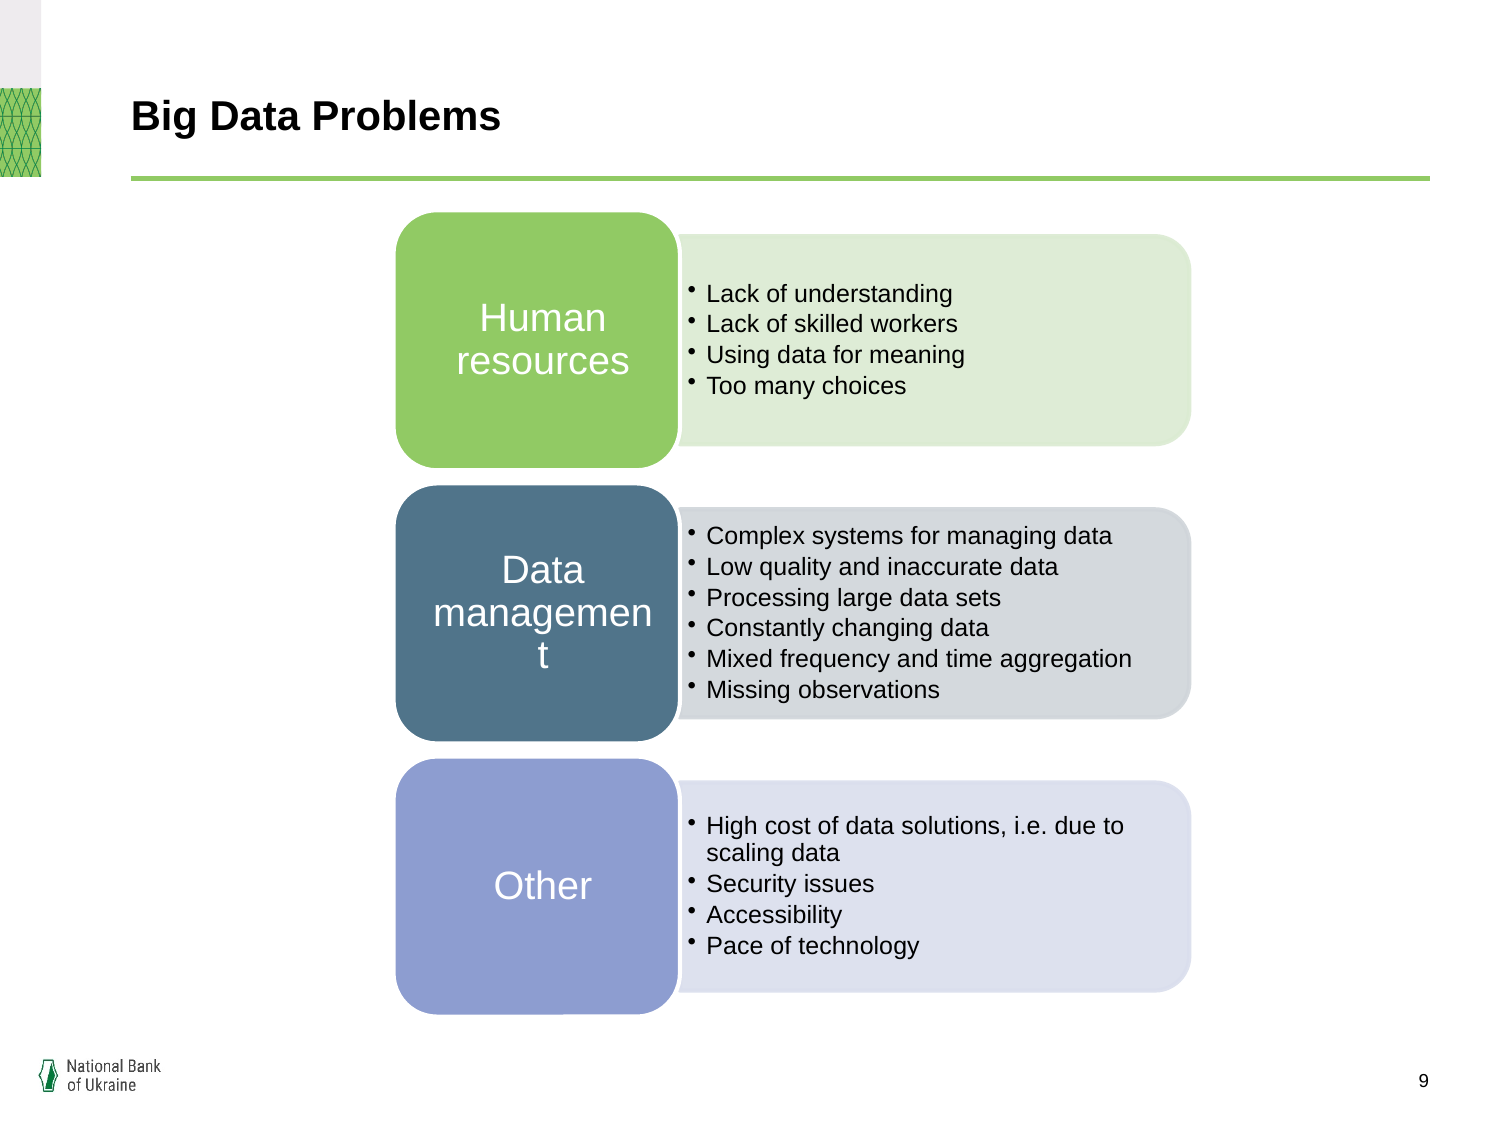

# Big Data Problems
Lack of understanding
Lack of skilled workers
Using data for meaning
Too many choices
Human resources
Complex systems for managing data
Low quality and inaccurate data
Processing large data sets
Constantly changing data
Mixed frequency and time aggregation
Missing observations
Data management
High cost of data solutions, i.e. due to scaling data
Security issues
Accessibility
Pace of technology
Other

9